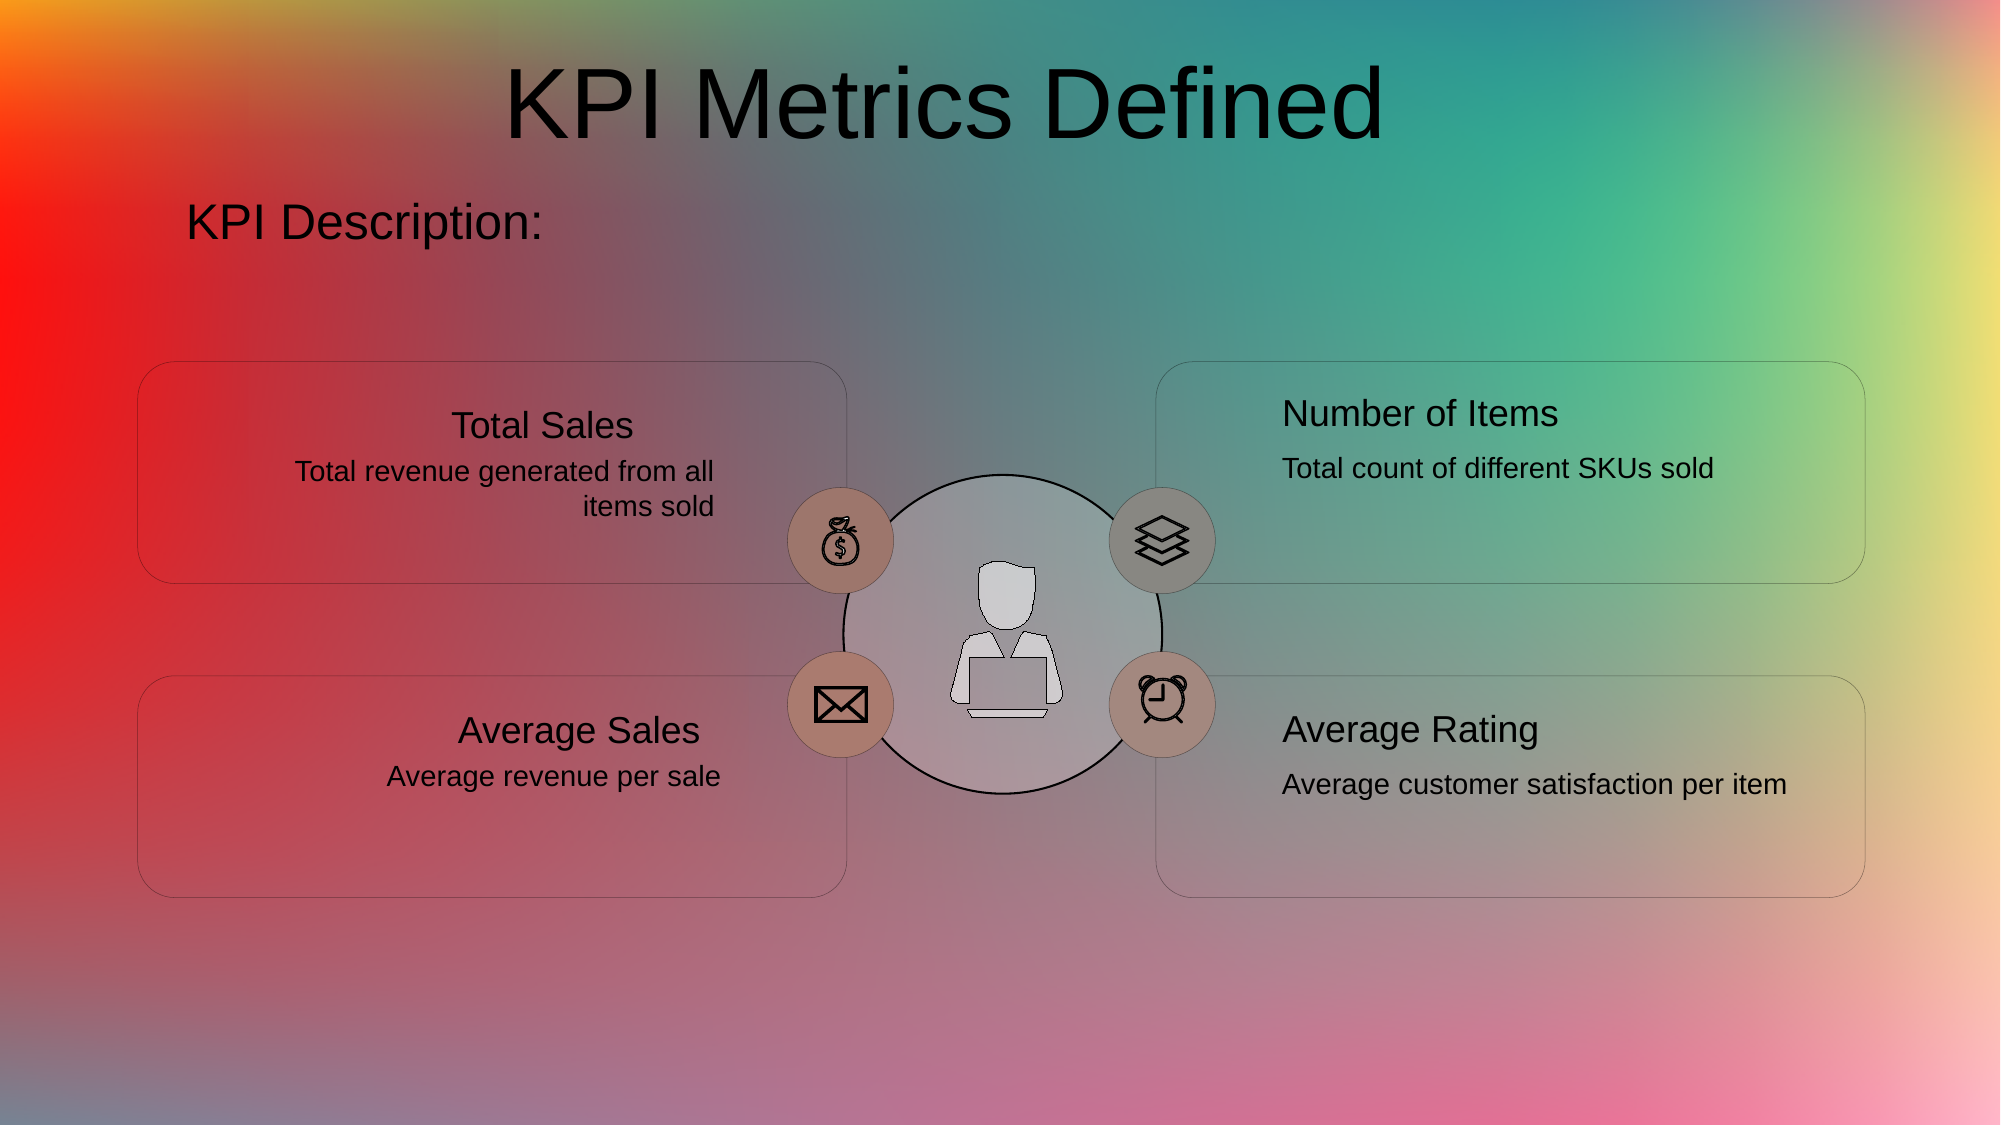

KPI Metrics Defined
KPI Description:

Number of Items
Total Sales
Total count of different SKUs sold
Total revenue generated from all items sold

Average Rating
Average Sales
Average revenue per sale
Average customer satisfaction per item